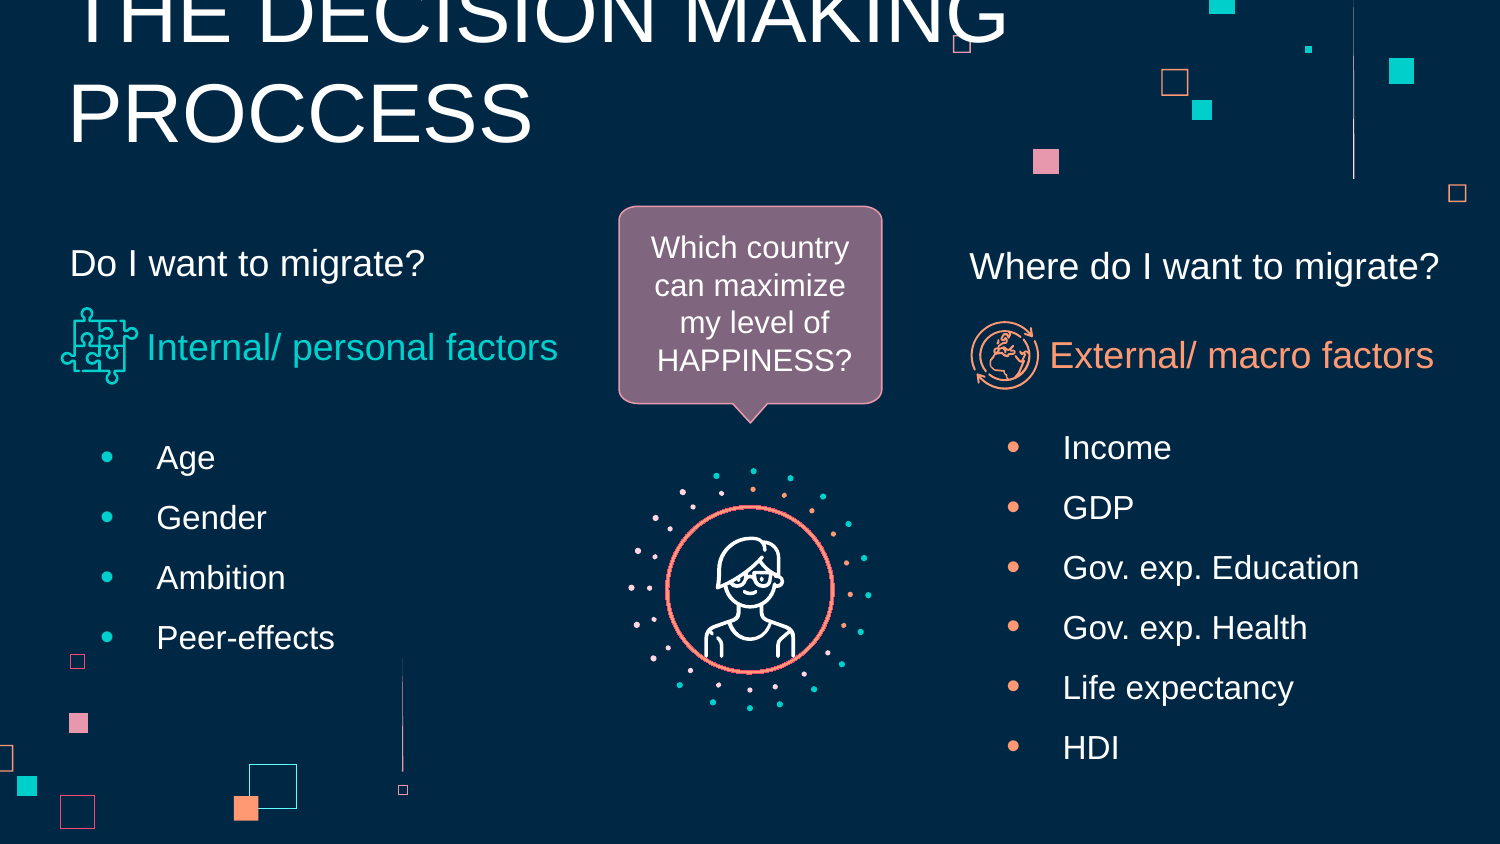

# THE DECISION MAKING PROCCESS

Which country
can maximize
 my level of
 HAPPINESS?
Do I want to migrate?
Where do I want to migrate?

Internal/ personal factors
External/ macro factors

Income
GDP
Gov. exp. Education
Gov. exp. Health
Life expectancy
HDI
Age
Gender
Ambition
Peer-effects